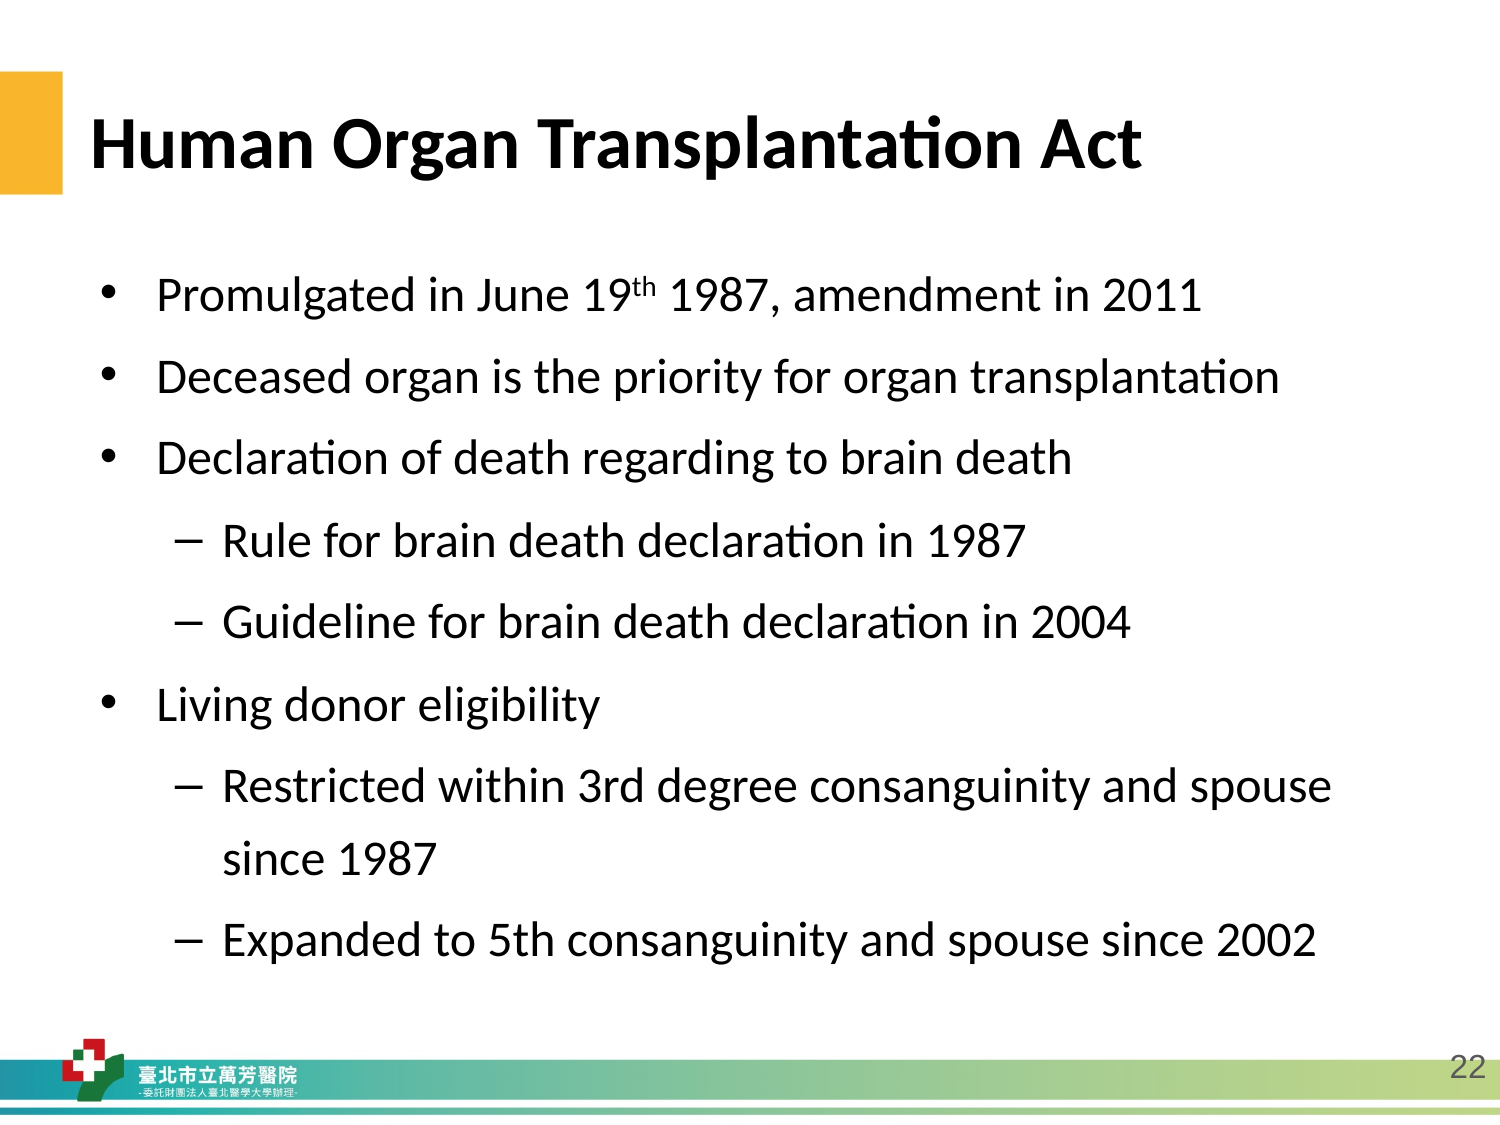

# Human Organ Transplantation Act
Promulgated in June 19th 1987, amendment in 2011
Deceased organ is the priority for organ transplantation
Declaration of death regarding to brain death
Rule for brain death declaration in 1987
Guideline for brain death declaration in 2004
Living donor eligibility
Restricted within 3rd degree consanguinity and spouse since 1987
Expanded to 5th consanguinity and spouse since 2002

22